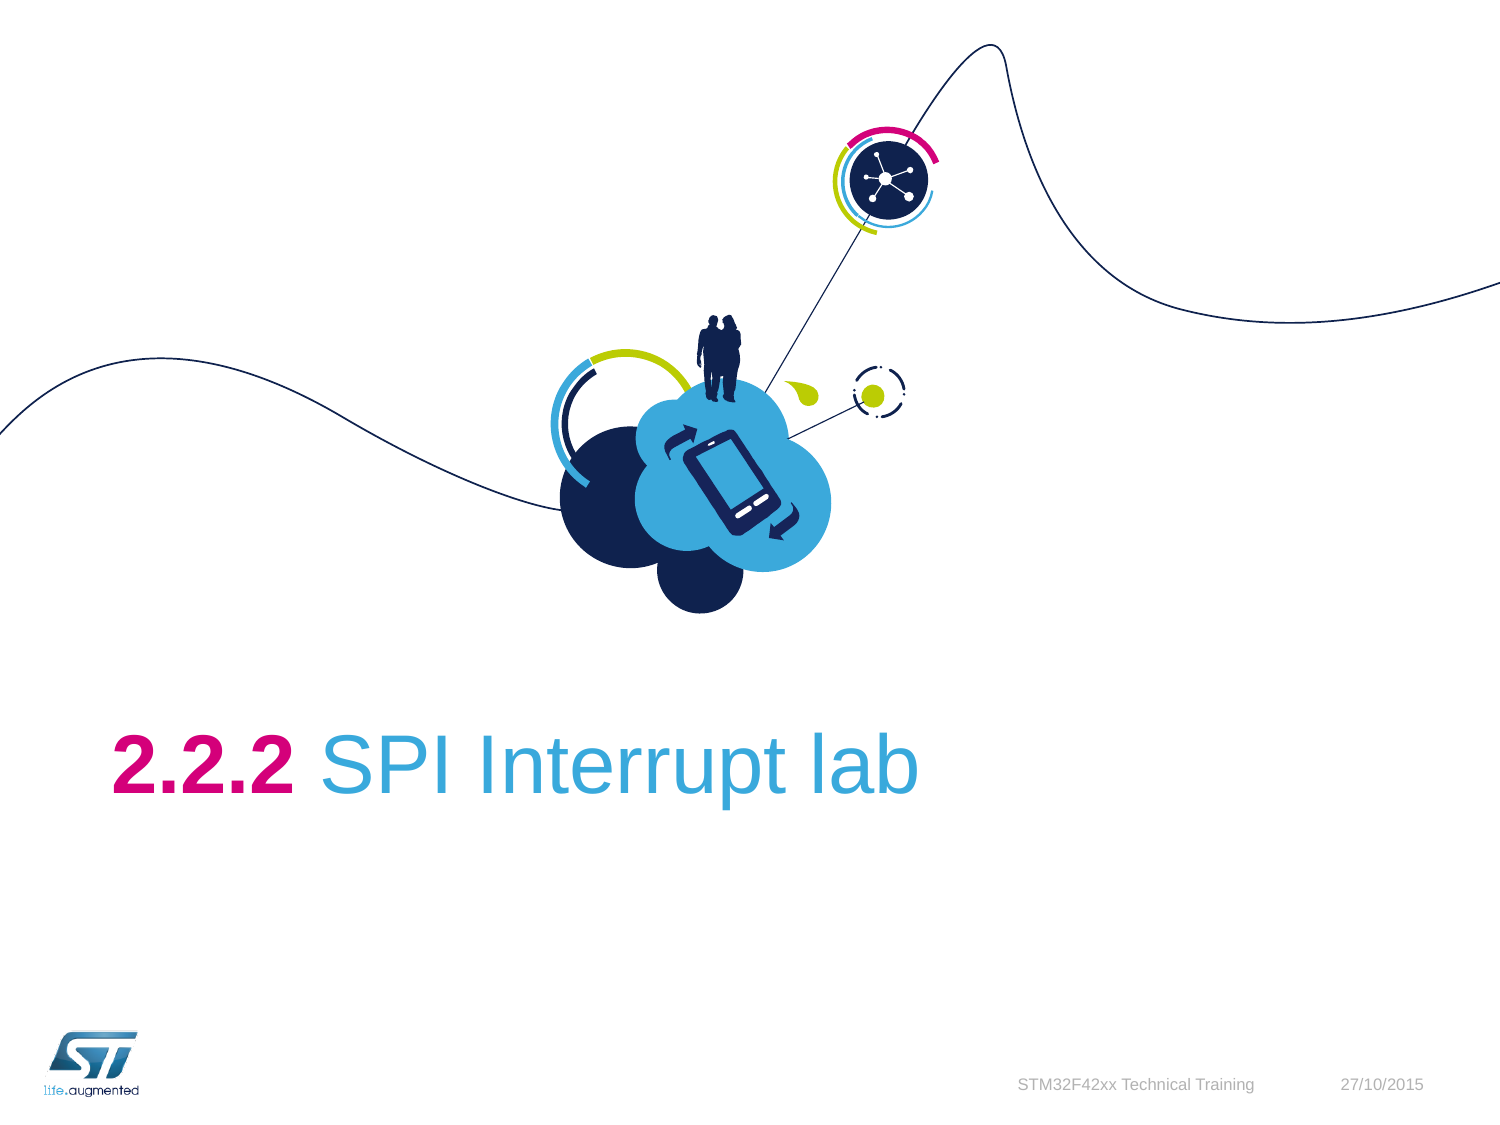

# 2.2.2 SPI Interrupt lab
STM32F42xx Technical Training
27/10/2015